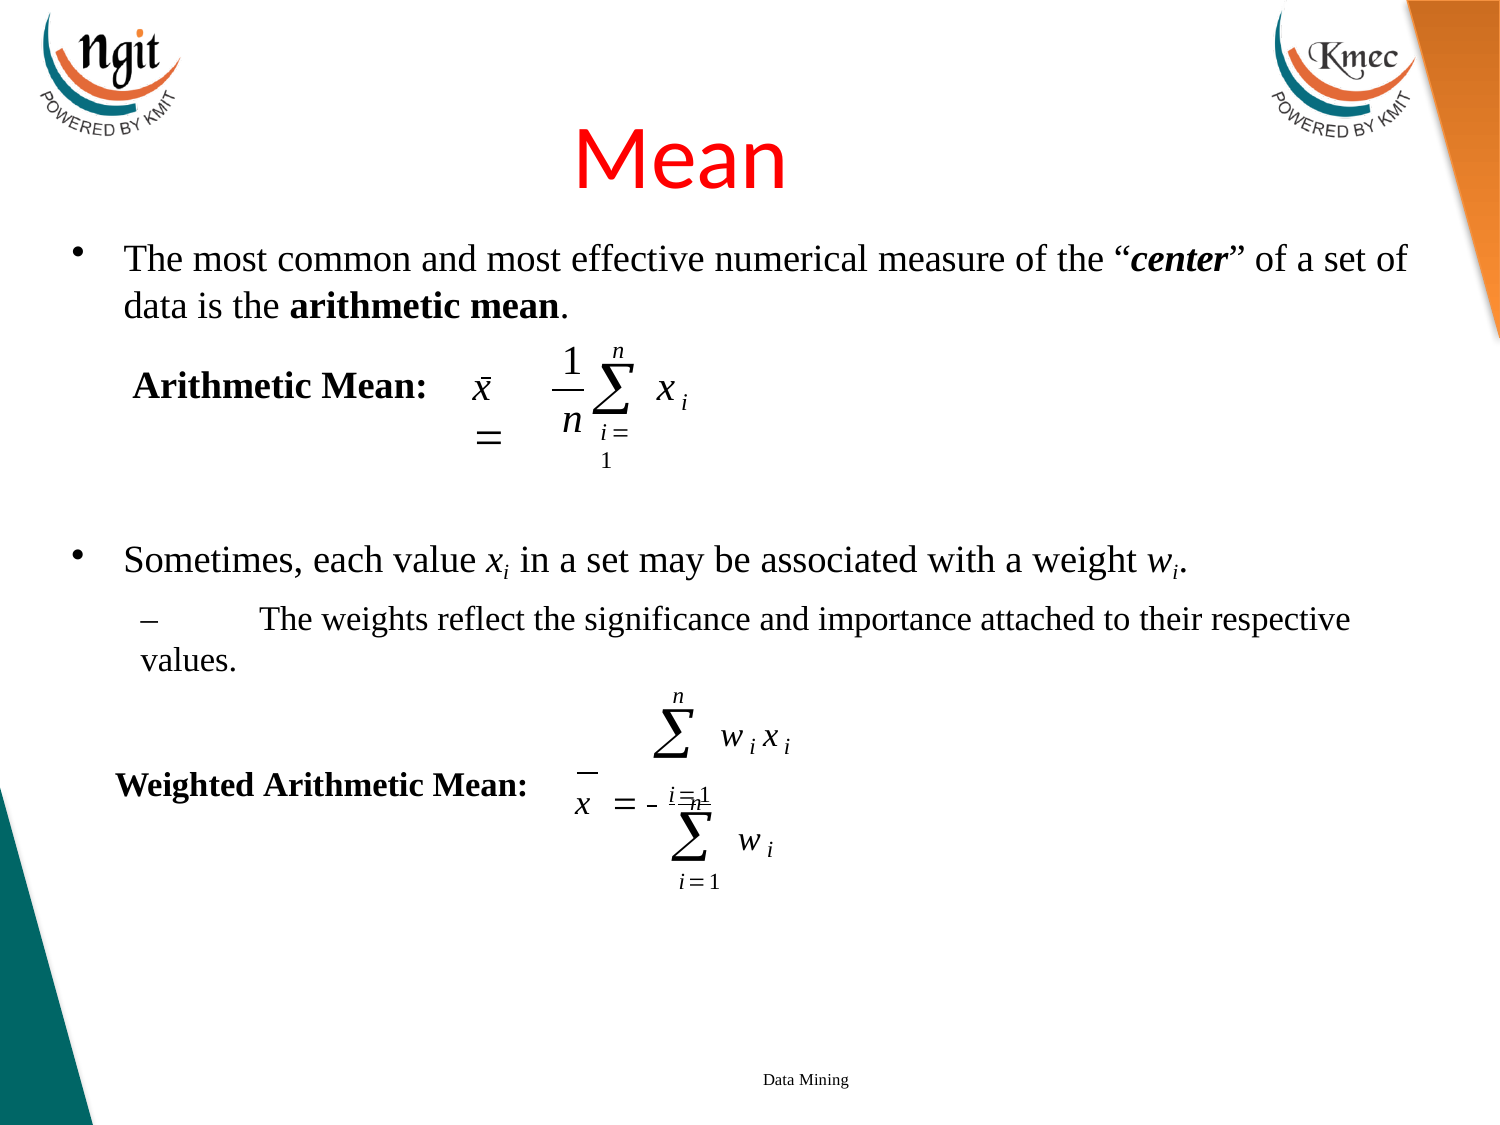

# Mean
The most common and most effective numerical measure of the “center” of a set of
data is the arithmetic mean.
 		1
n
n
∑	i
x =
x
Arithmetic Mean:

i=1
Sometimes, each value xi in a set may be associated with a weight wi.
–	The weights reflect the significance and importance attached to their respective values.
n
∑ wi xi
x = i=1
Weighted Arithmetic Mean:

n
∑ wi
i=1
Data Mining
63